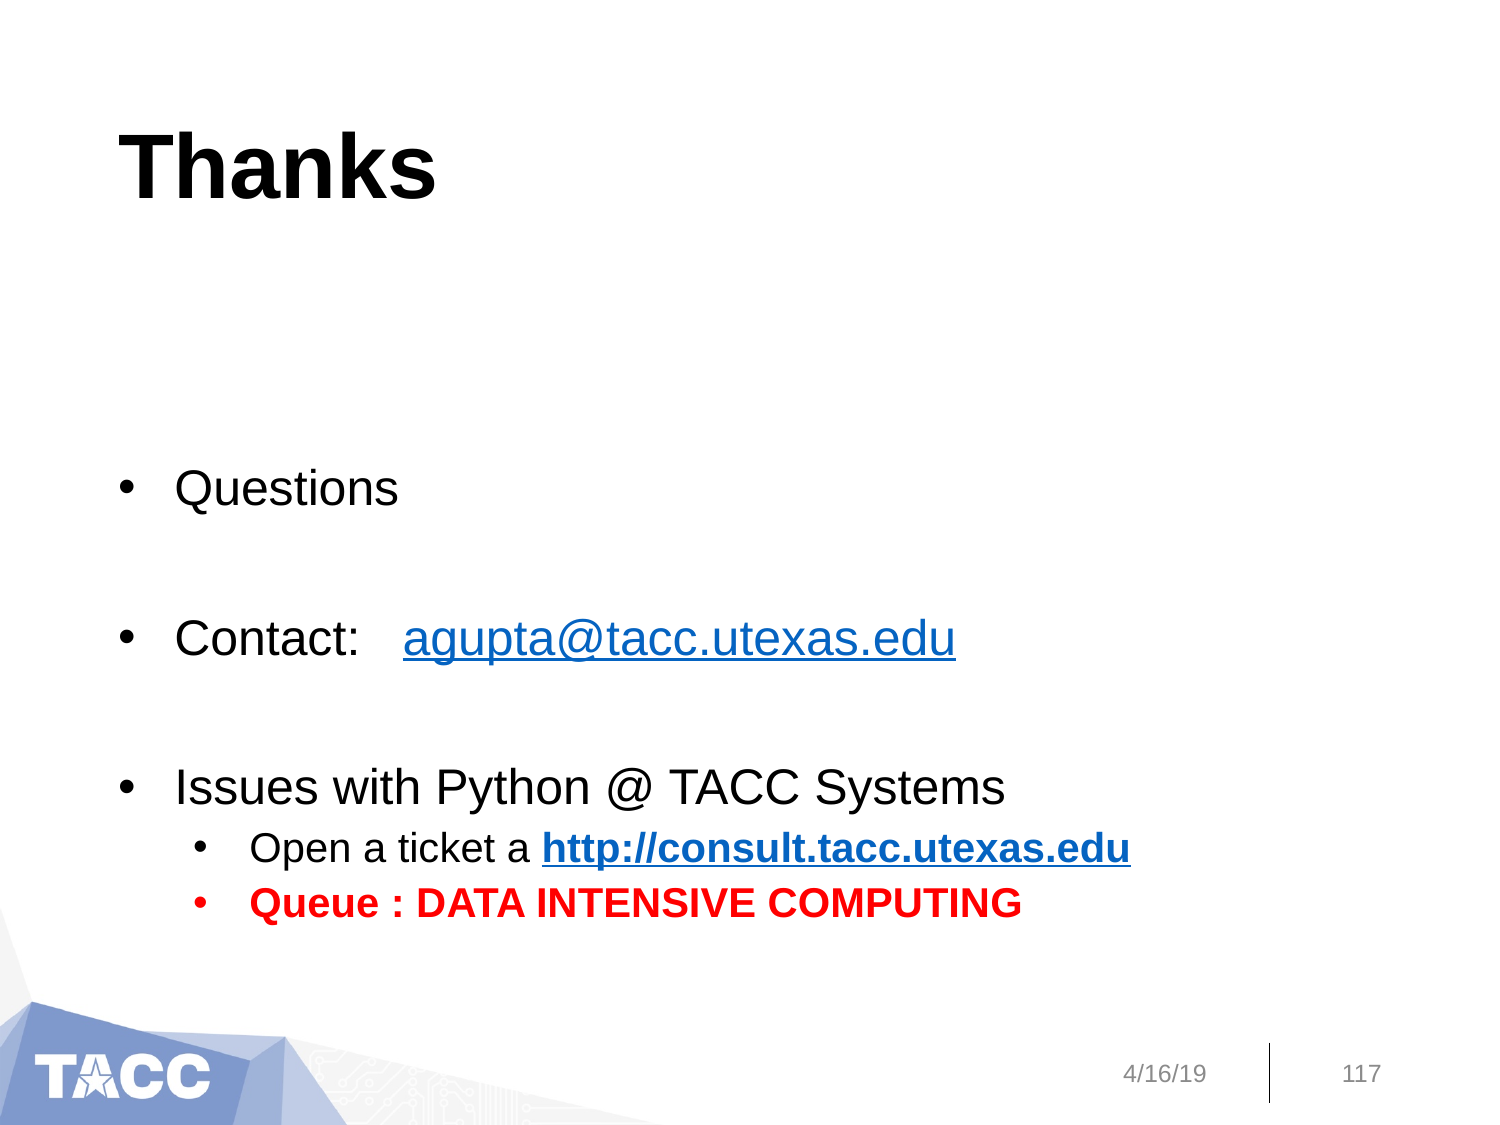

# Thanks

Questions

Contact:   agupta@tacc.utexas.edu

Issues with Python @ TACC Systems
Open a ticket a http://consult.tacc.utexas.edu
Queue : DATA INTENSIVE COMPUTING

4/16/19
117